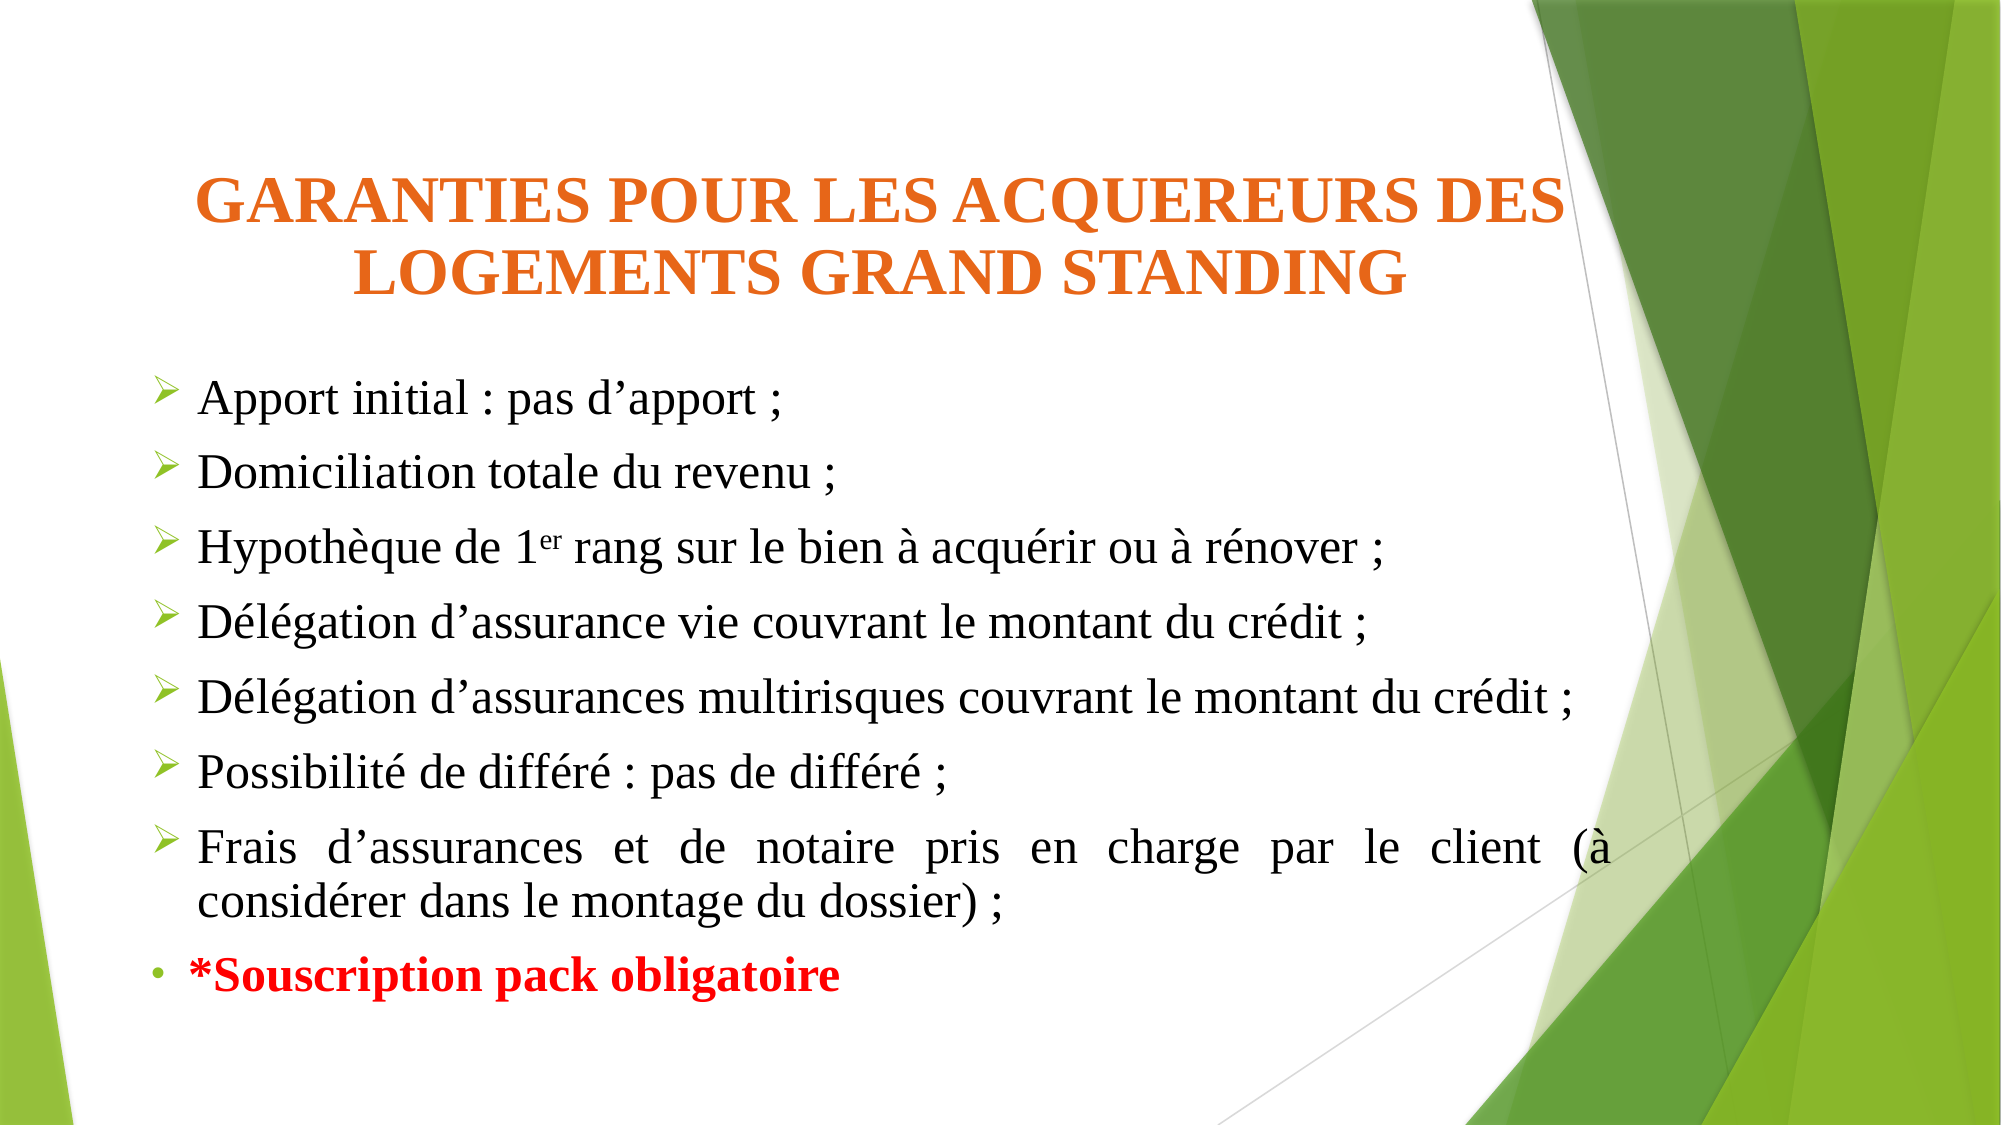

# GARANTIES POUR LES ACQUEREURS DES LOGEMENTS GRAND STANDING
Apport initial : pas d’apport ;
Domiciliation totale du revenu ;
Hypothèque de 1er rang sur le bien à acquérir ou à rénover ;
Délégation d’assurance vie couvrant le montant du crédit ;
Délégation d’assurances multirisques couvrant le montant du crédit ;
Possibilité de différé : pas de différé ;
Frais d’assurances et de notaire pris en charge par le client (à considérer dans le montage du dossier) ;
*Souscription pack obligatoire